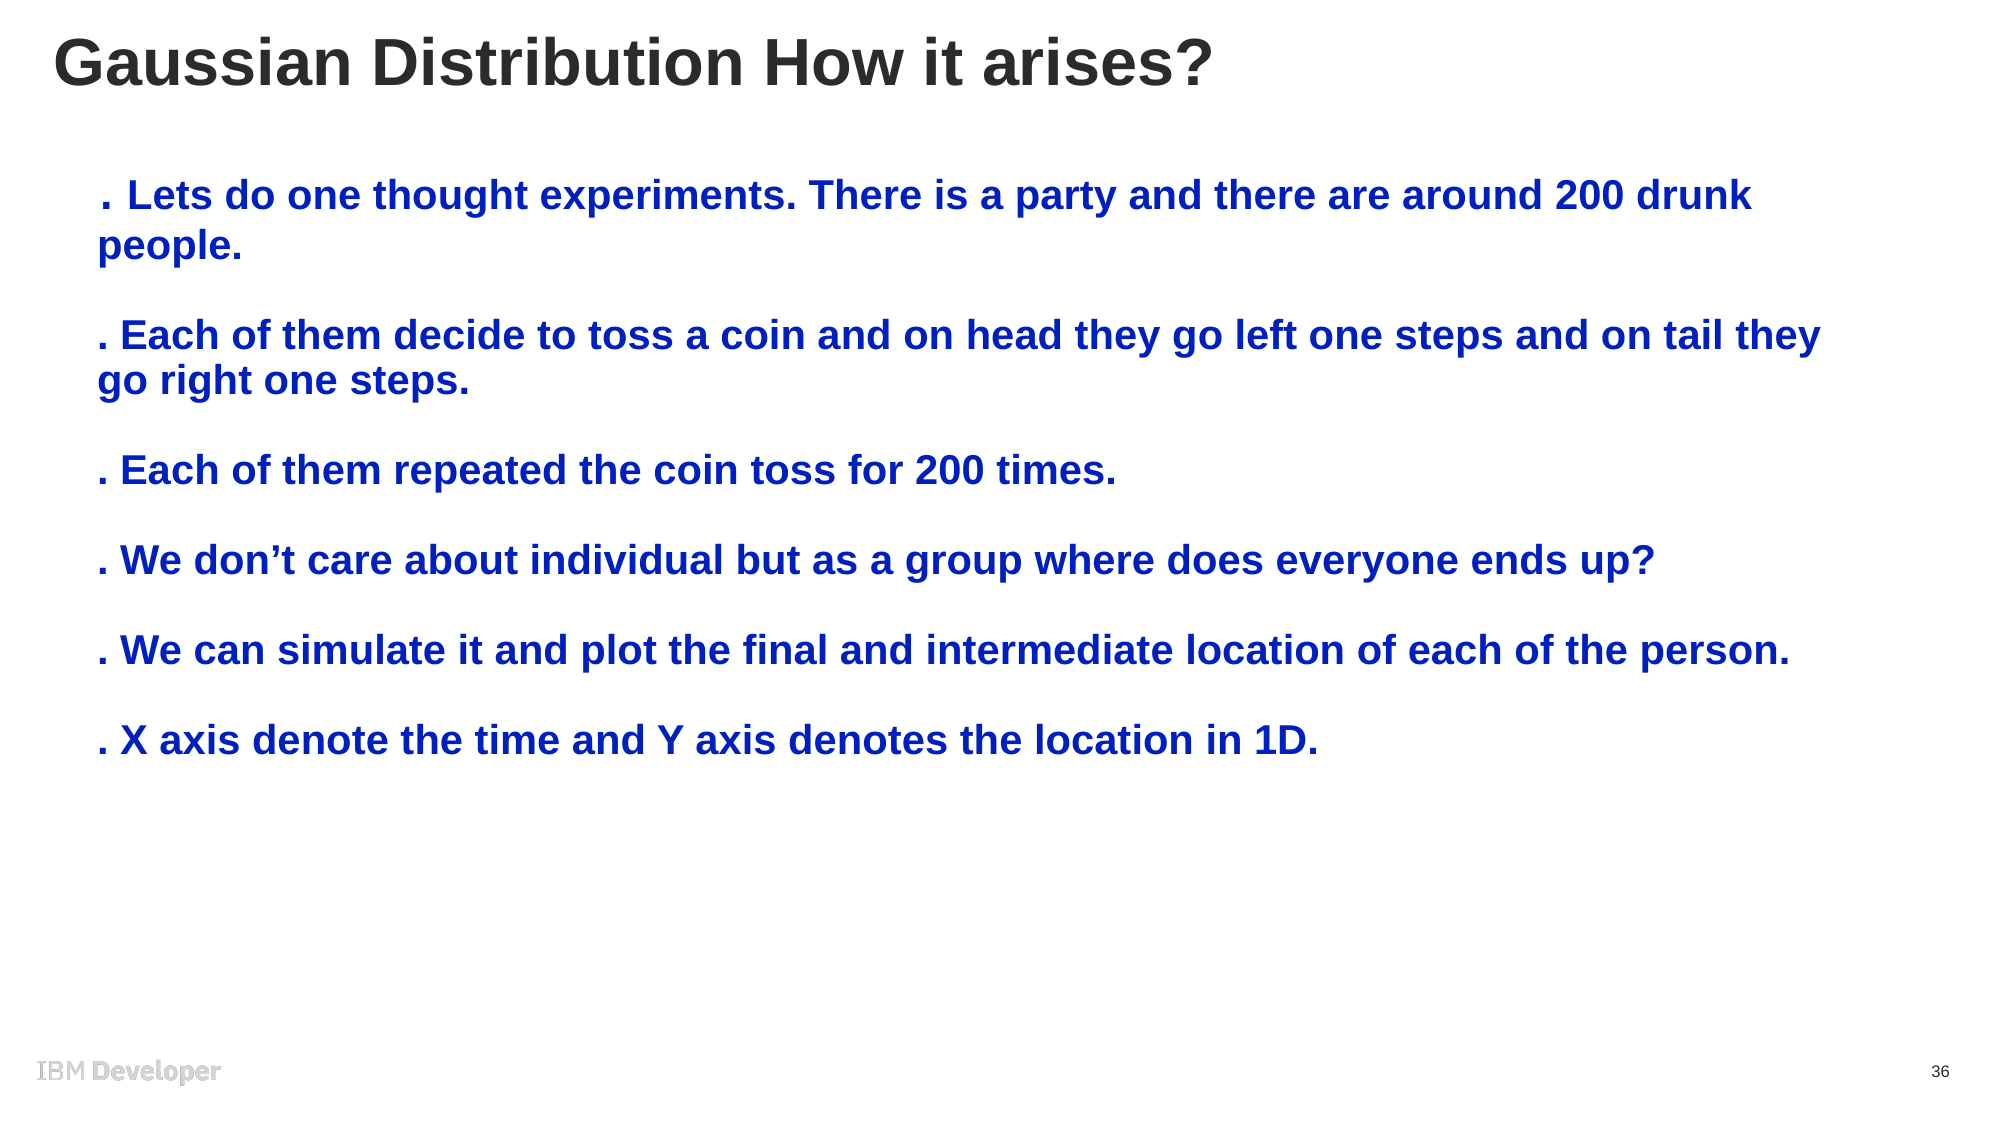

# Gaussian Distribution How it arises?
. Lets do one thought experiments. There is a party and there are around 200 drunk people.

. Each of them decide to toss a coin and on head they go left one steps and on tail they go right one steps.

. Each of them repeated the coin toss for 200 times.

. We don’t care about individual but as a group where does everyone ends up?

. We can simulate it and plot the final and intermediate location of each of the person.

. X axis denote the time and Y axis denotes the location in 1D.
36